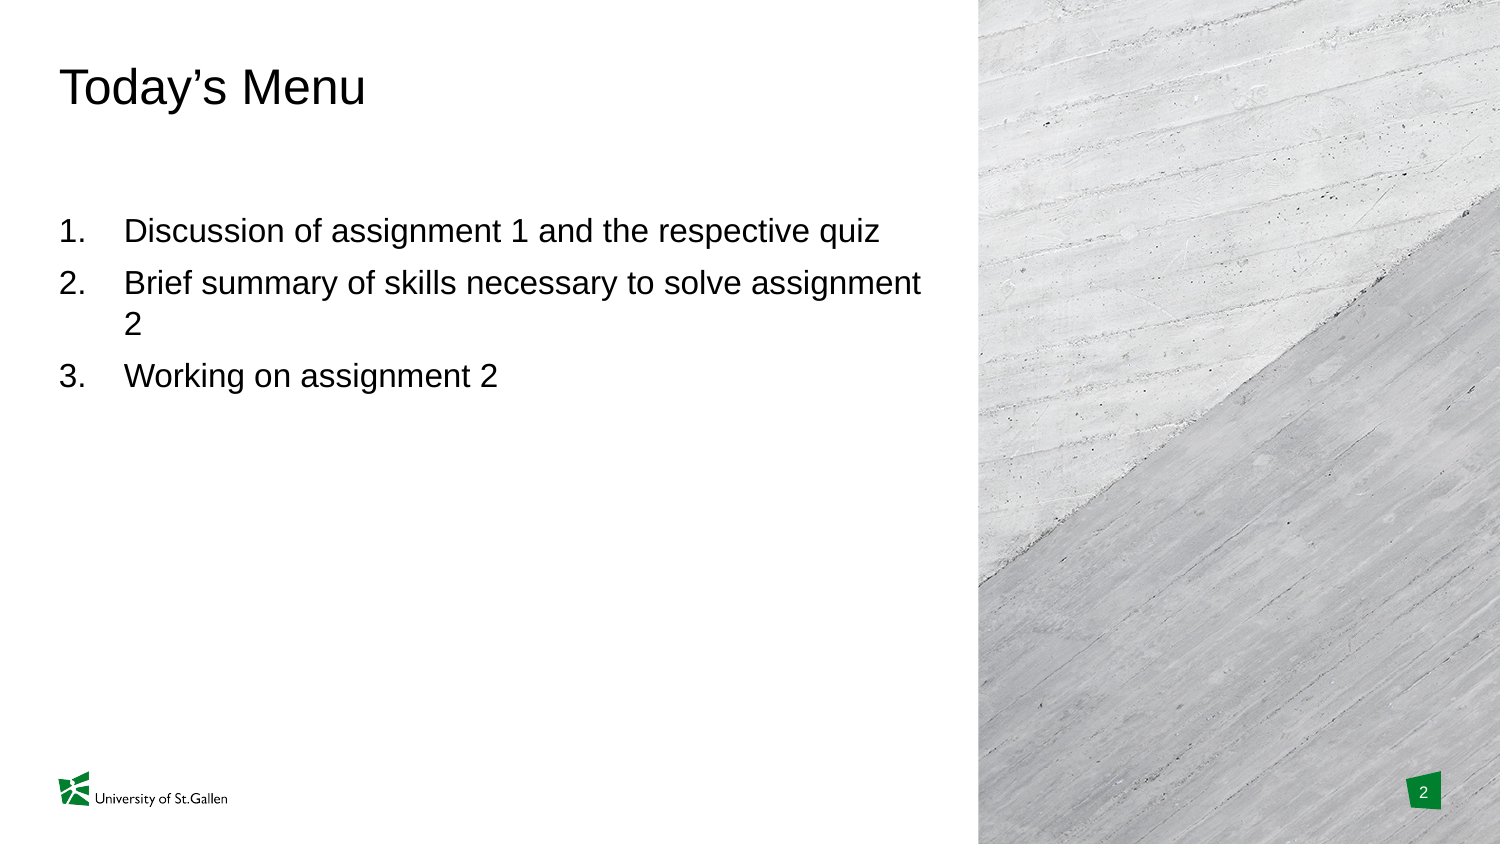

# Today’s Menu
Discussion of assignment 1 and the respective quiz
Brief summary of skills necessary to solve assignment 2
Working on assignment 2
2